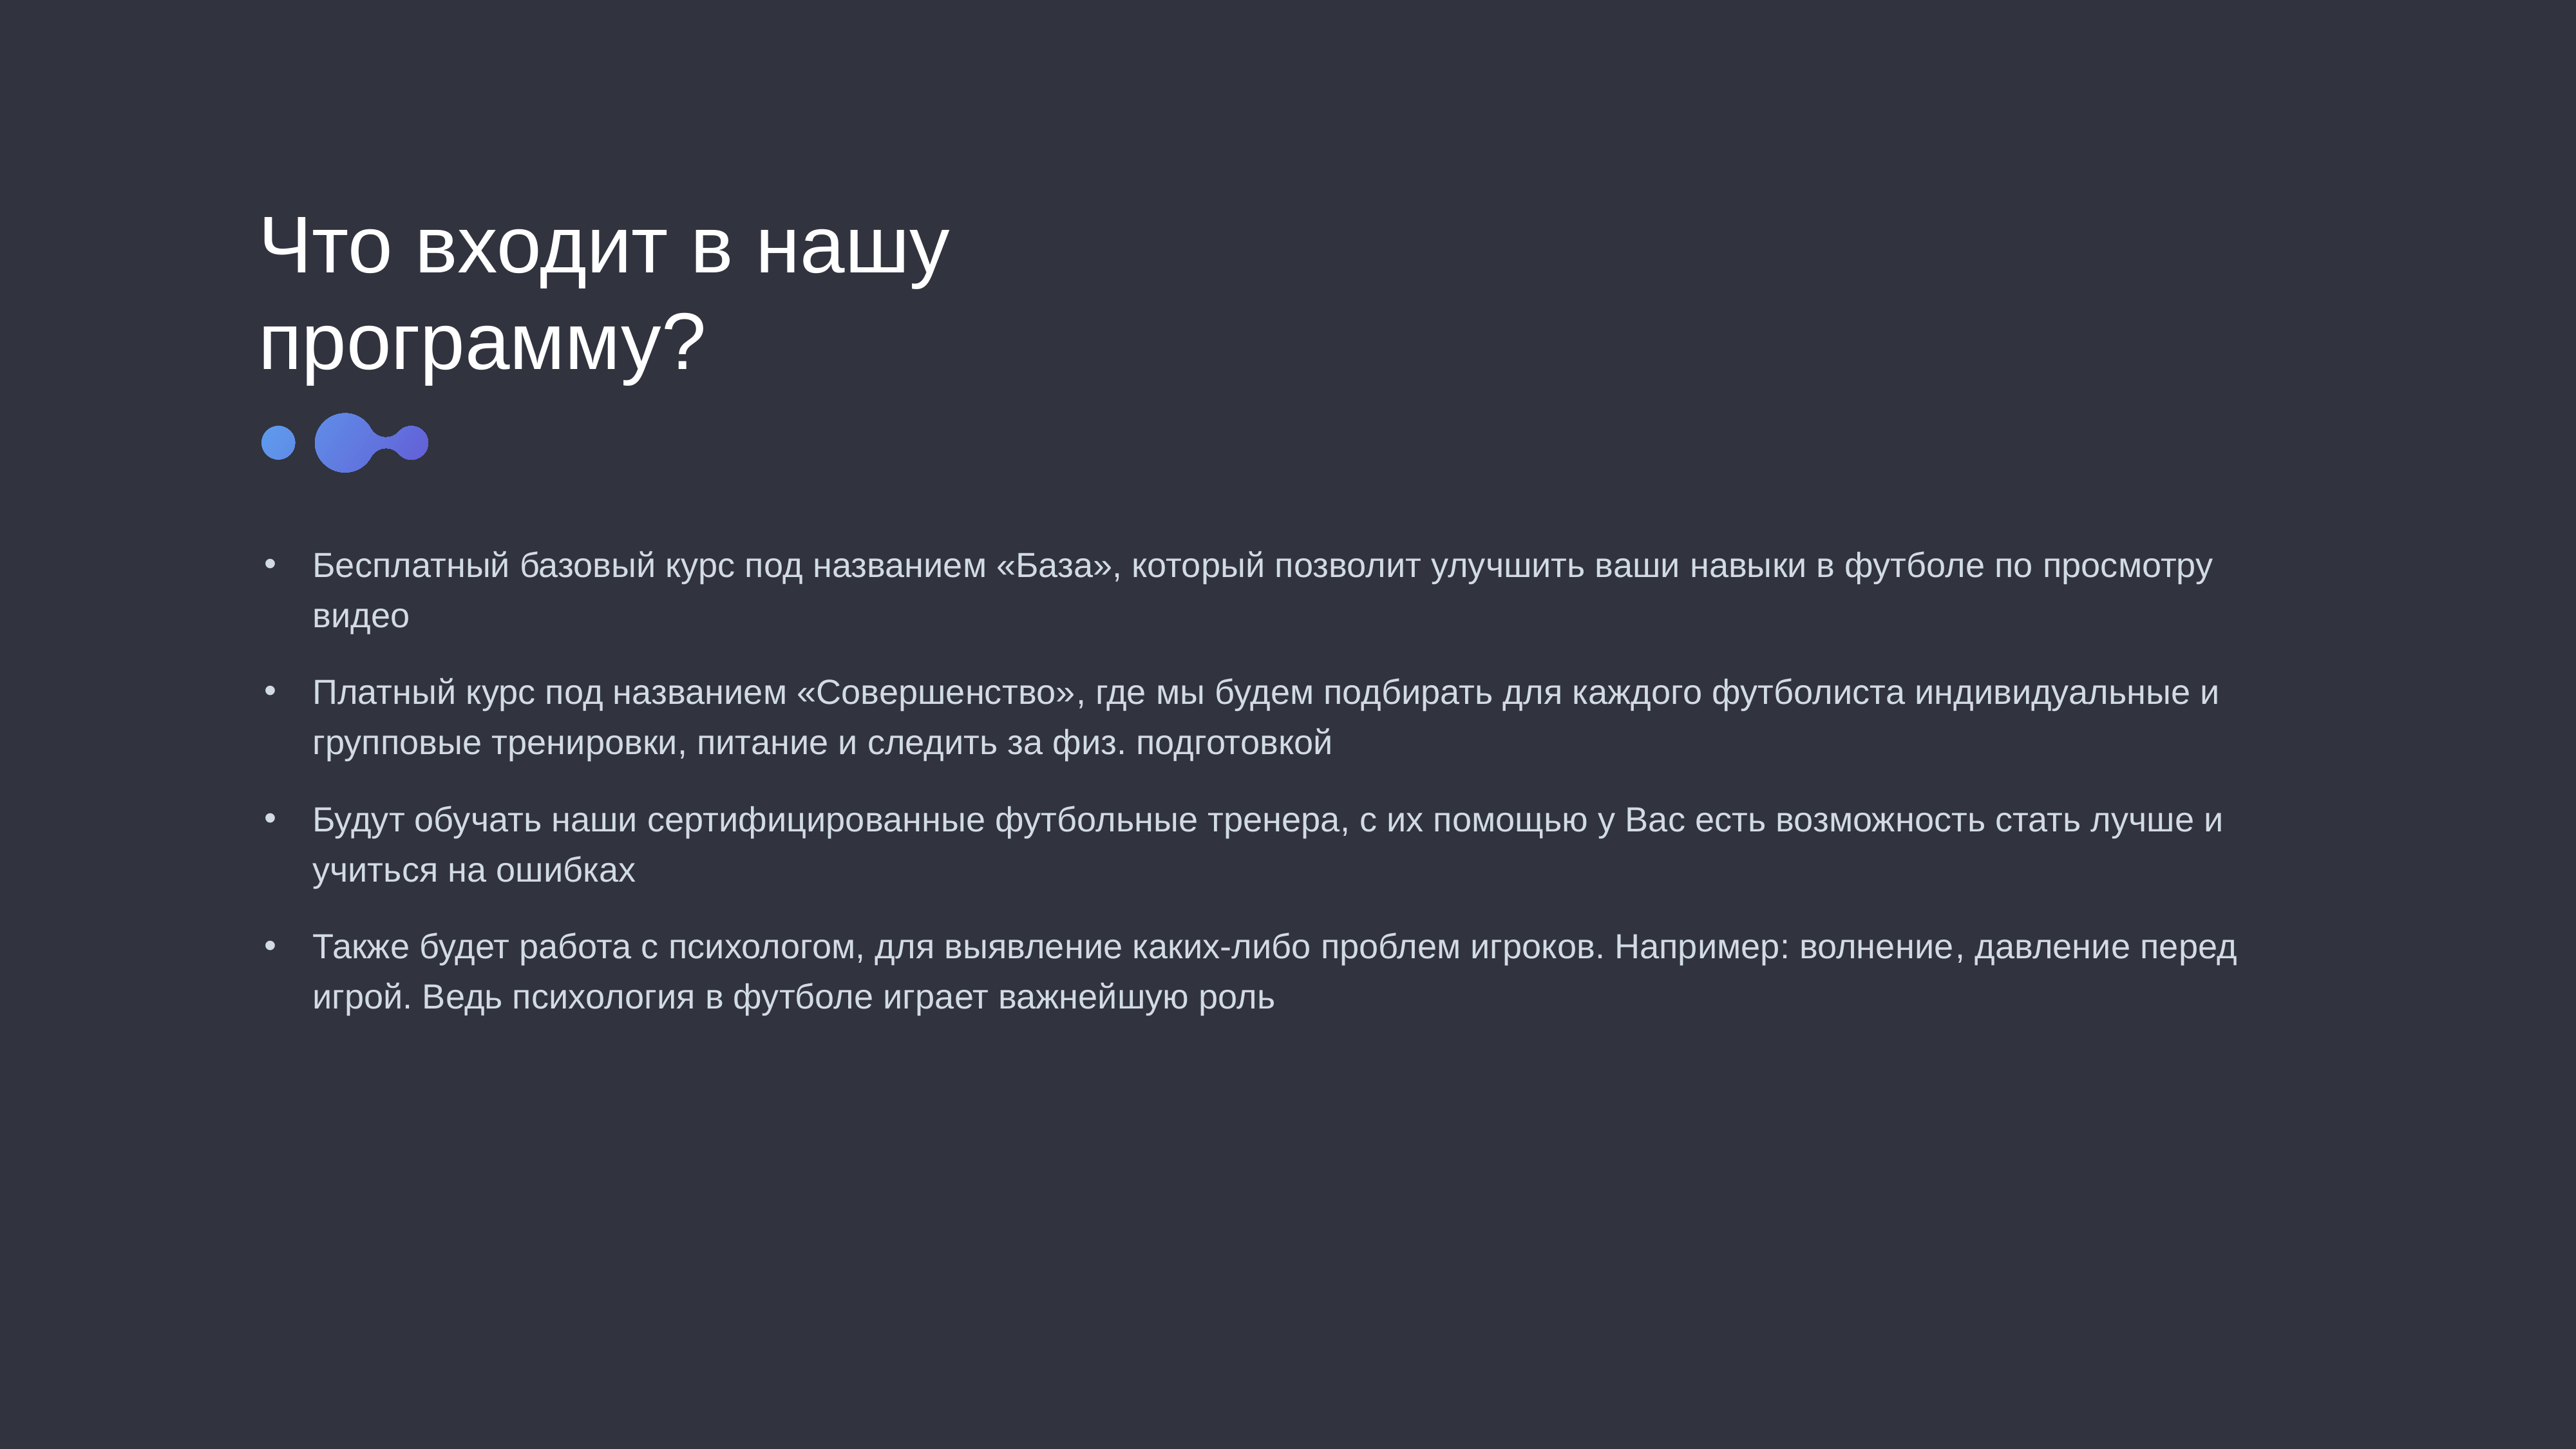

Что входит в нашу программу?

Бесплатный базовый курс под названием «База», который позволит улучшить ваши навыки в футболе по просмотру видео
Платный курс под названием «Совершенство», где мы будем подбирать для каждого футболиста индивидуальные и групповые тренировки, питание и следить за физ. подготовкой
Будут обучать наши сертифицированные футбольные тренера, с их помощью у Вас есть возможность стать лучше и учиться на ошибках
Также будет работа с психологом, для выявление каких-либо проблем игроков. Например: волнение, давление перед игрой. Ведь психология в футболе играет важнейшую роль